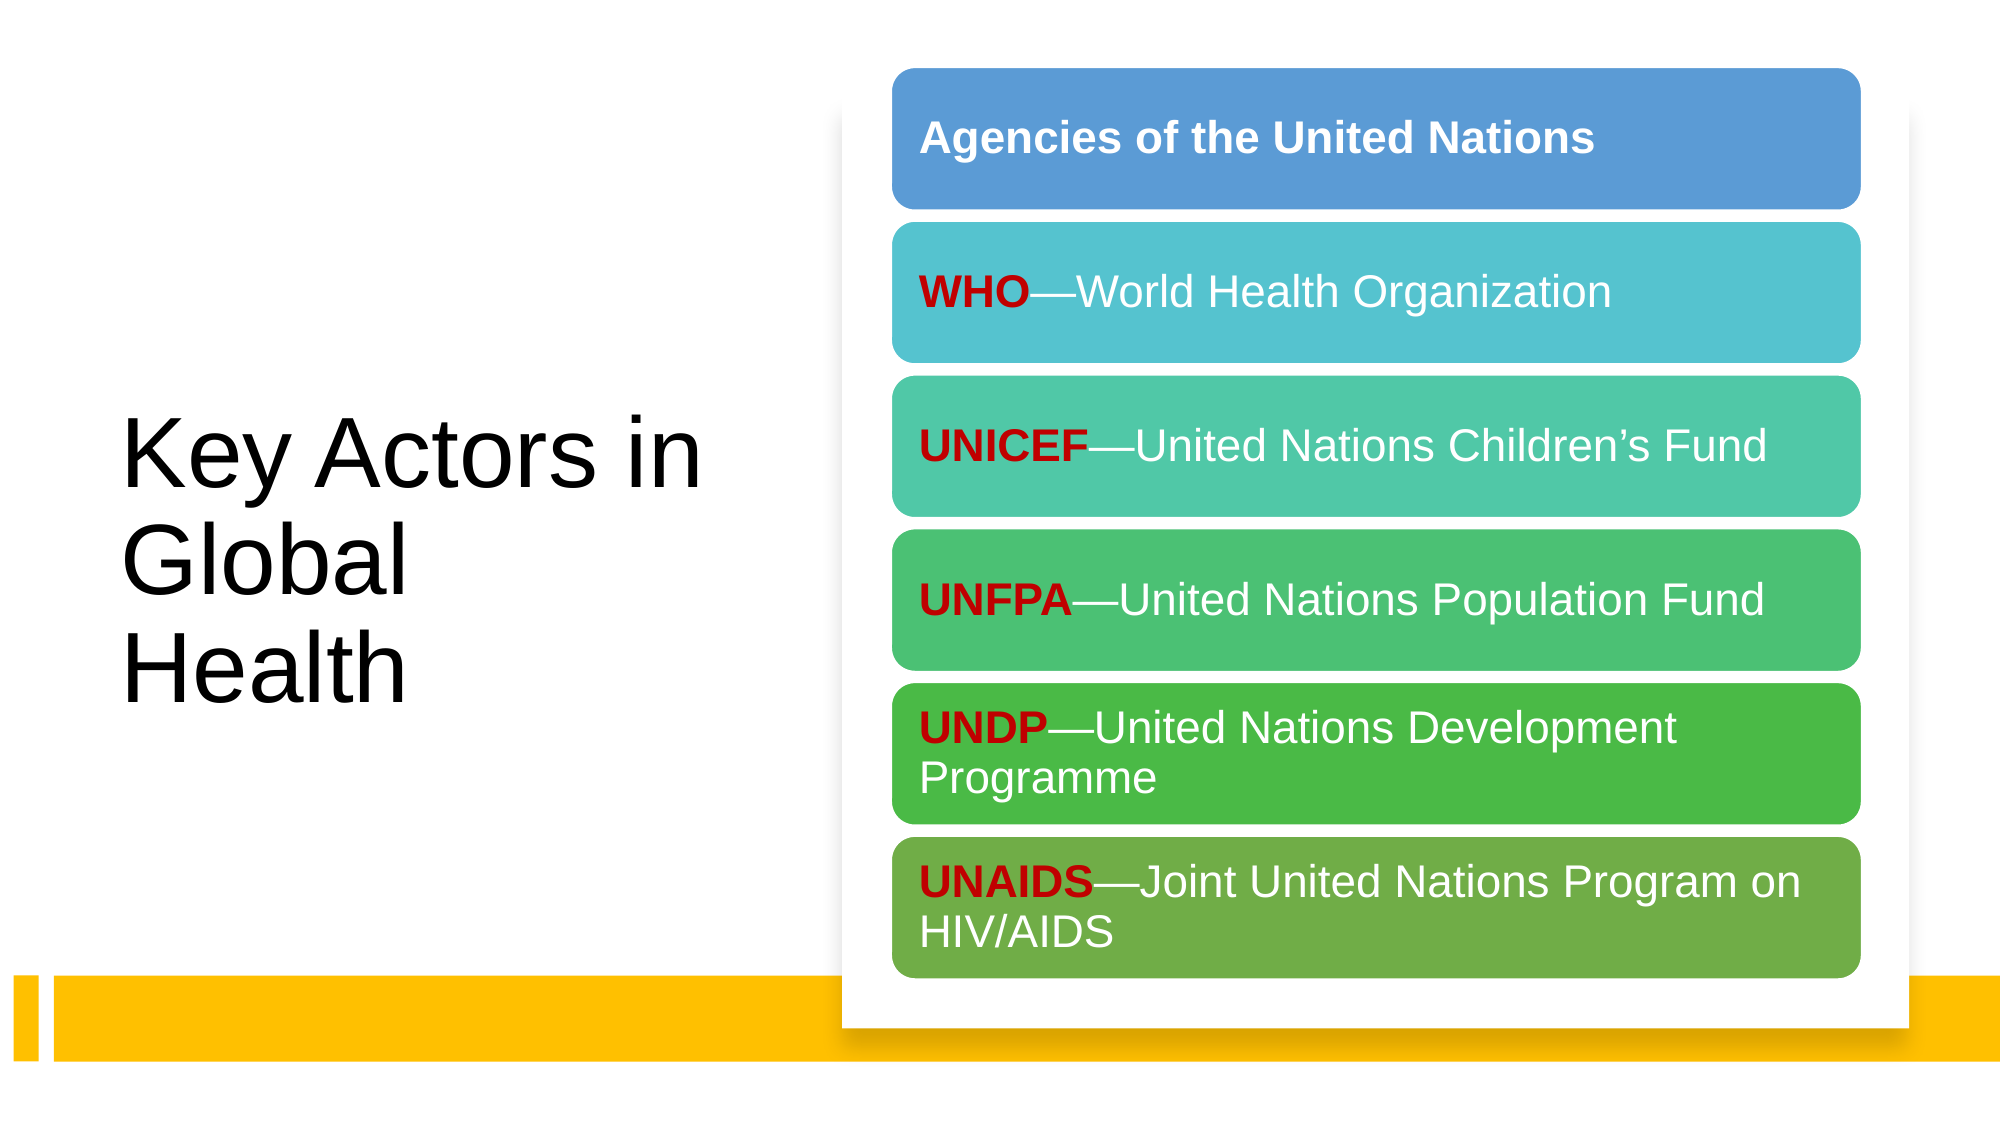

Agencies of the United Nations
WHO—World Health Organization
UNICEF—United Nations Children’s Fund
UNFPA—United Nations Population Fund
UNDP—United Nations Development Programme
UNAIDS—Joint United Nations Program on HIV/AIDS

# Key Actors in Global Health